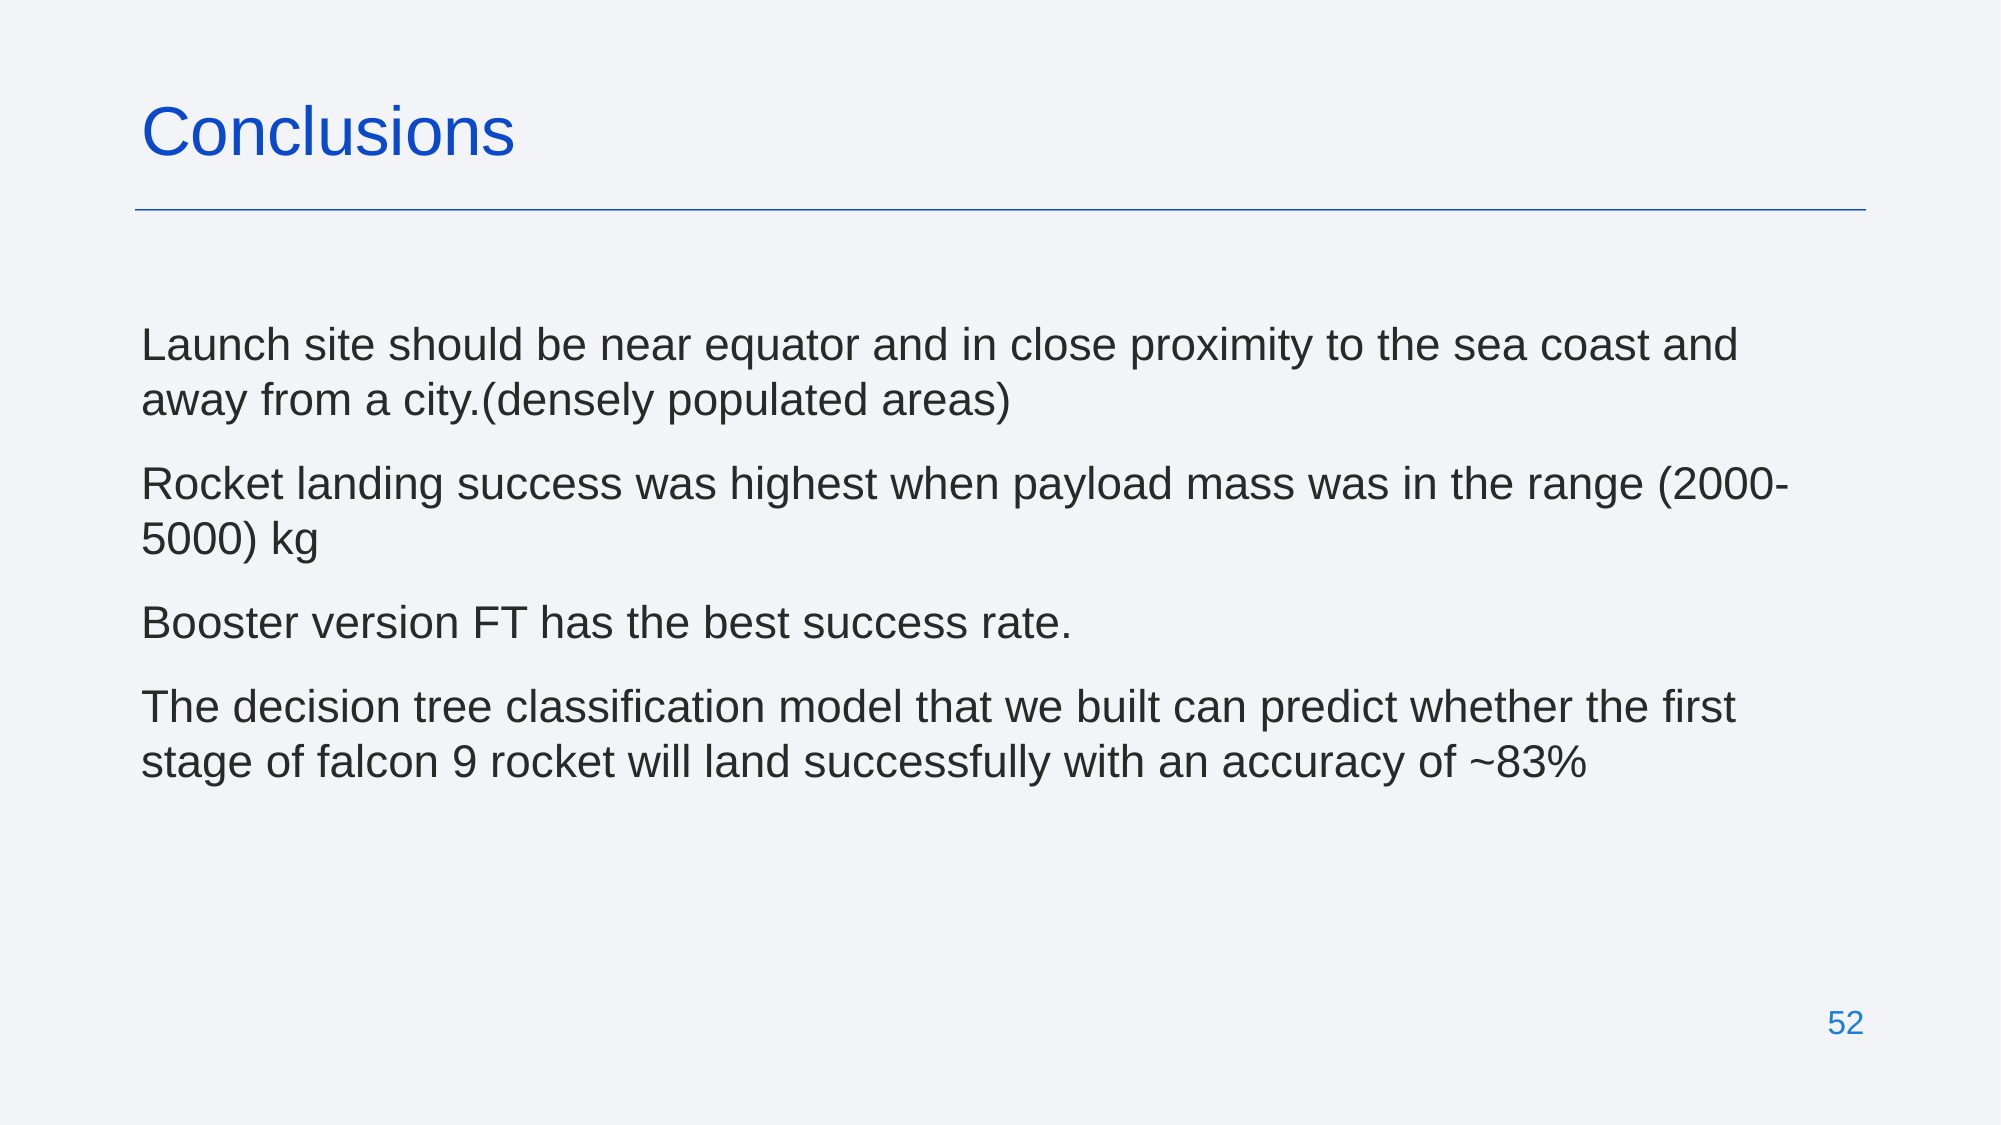

Conclusions
Launch site should be near equator and in close proximity to the sea coast and away from a city.(densely populated areas)
Rocket landing success was highest when payload mass was in the range (2000-5000) kg
Booster version FT has the best success rate.
The decision tree classification model that we built can predict whether the first stage of falcon 9 rocket will land successfully with an accuracy of ~83%
52